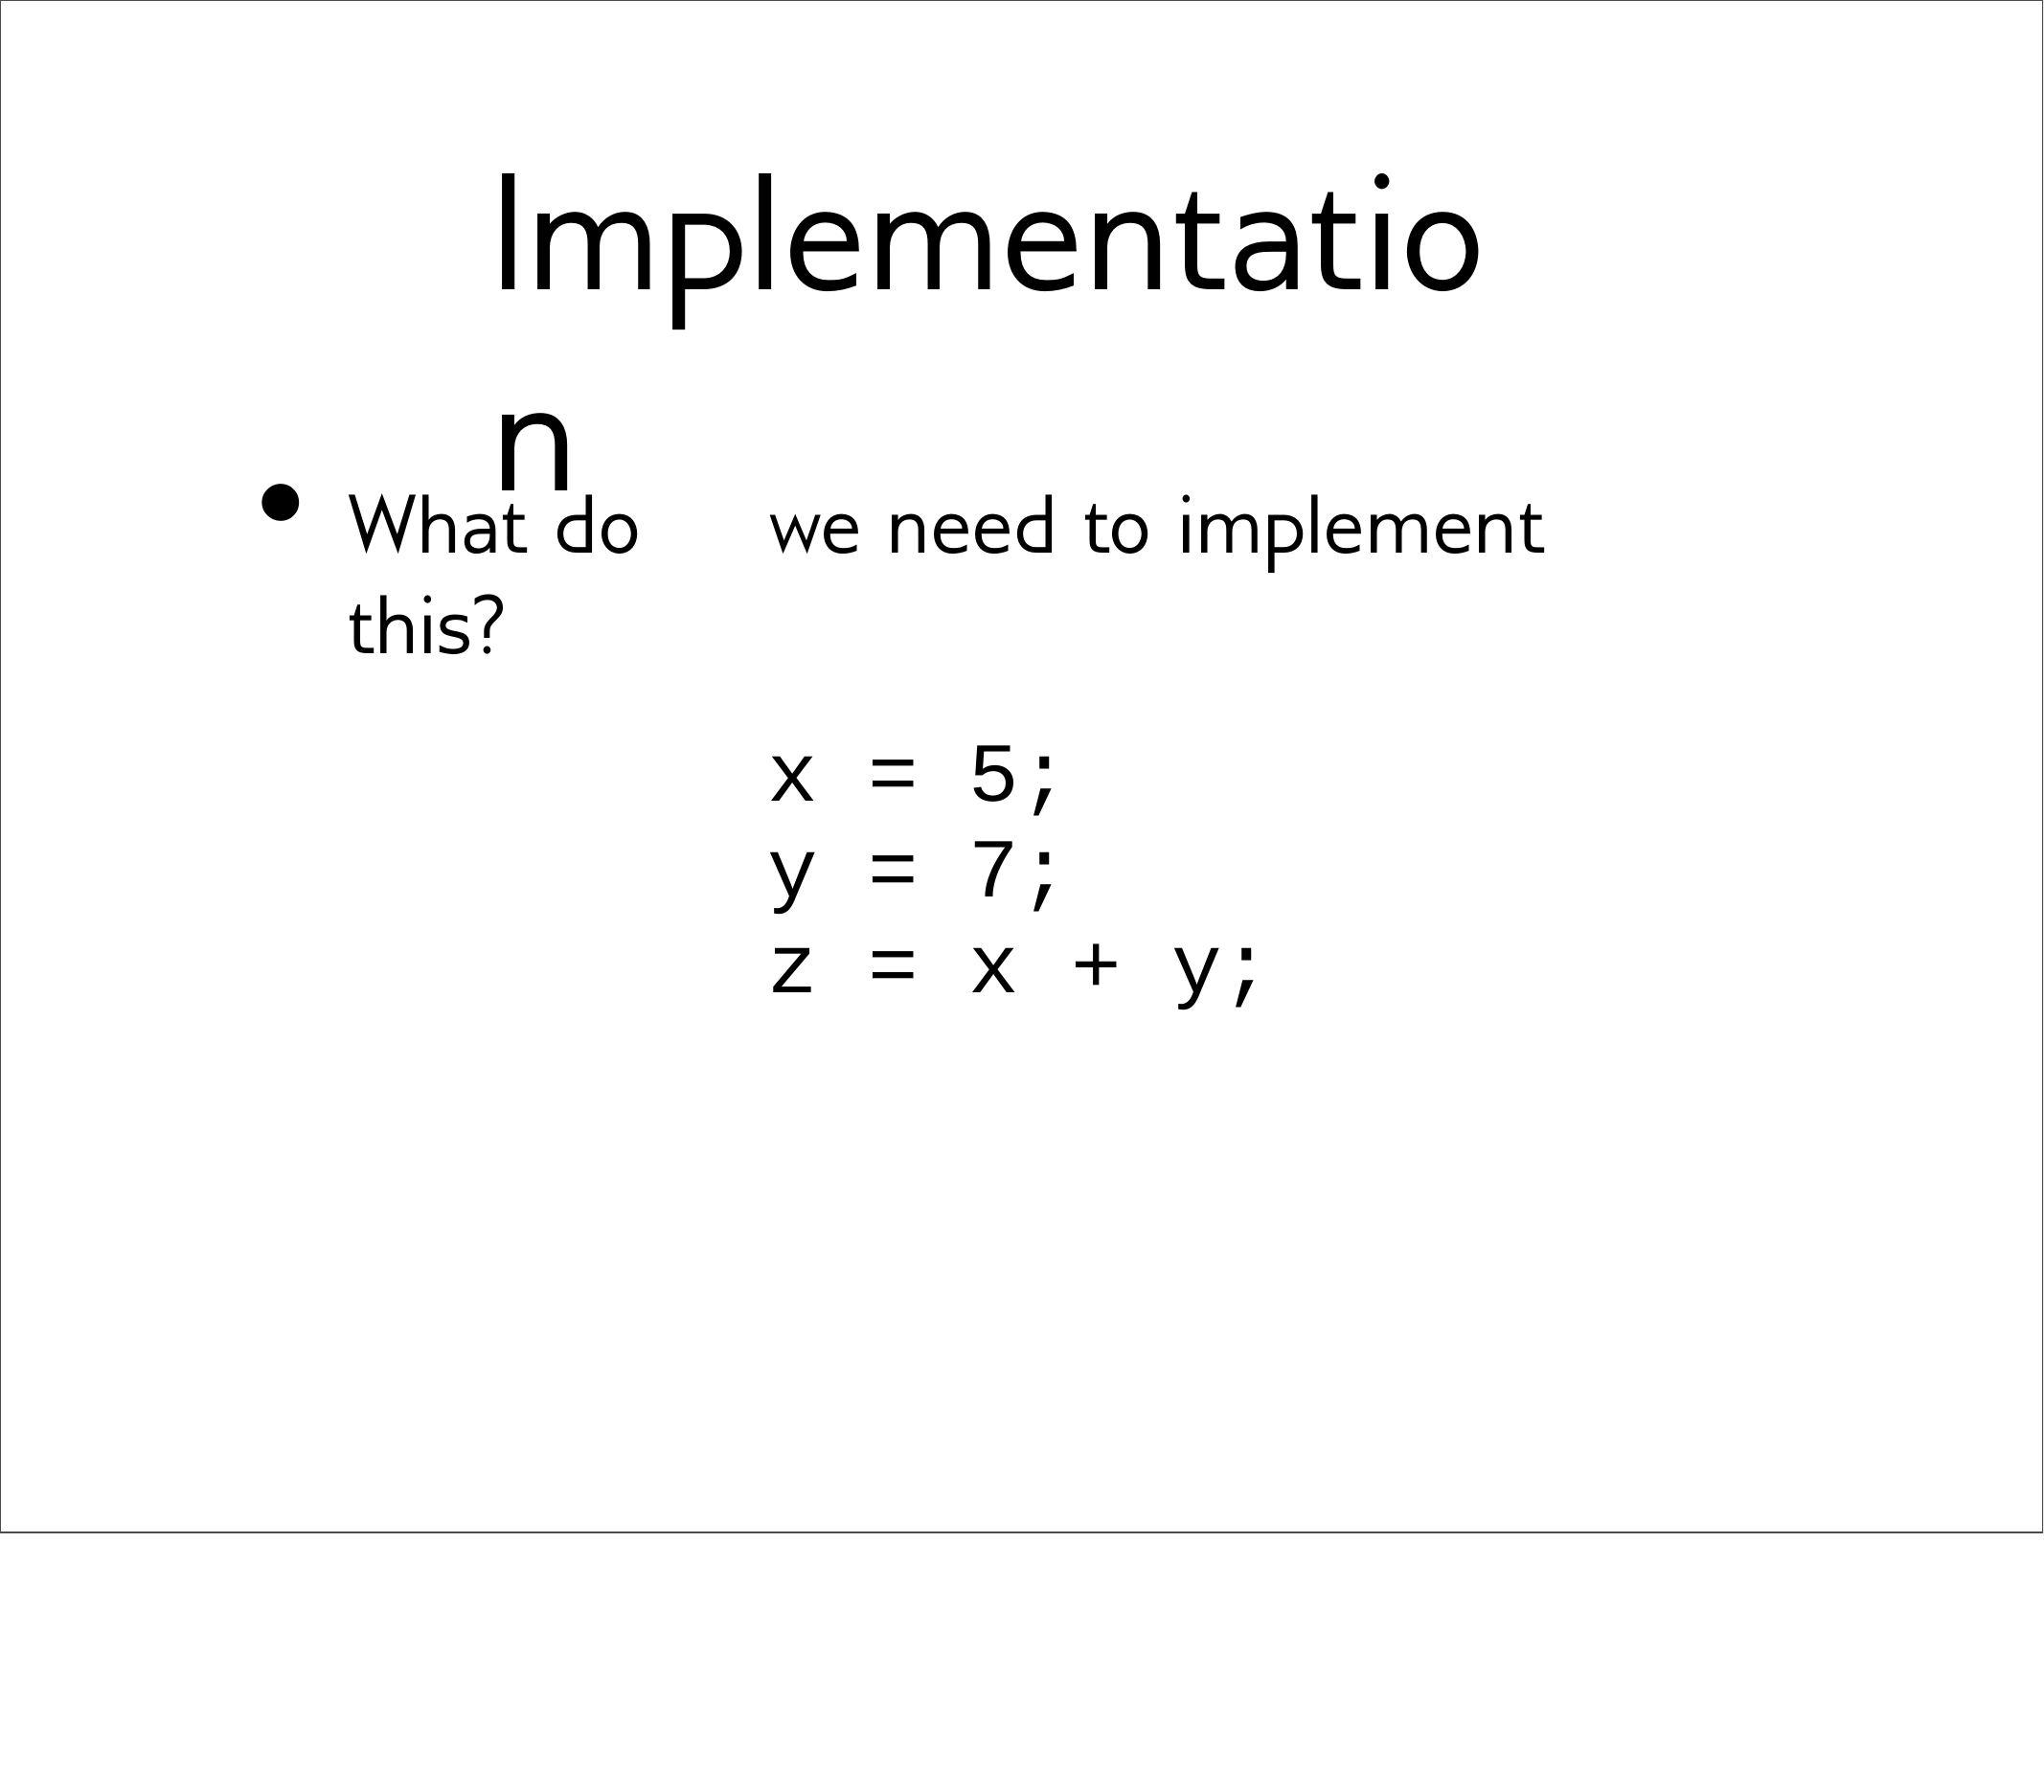

# Implementation
What do	we need to implement this?
| x | = | 5; |  |  |
| --- | --- | --- | --- | --- |
| y | = | 7; |  |  |
| z | = | x | + | y; |